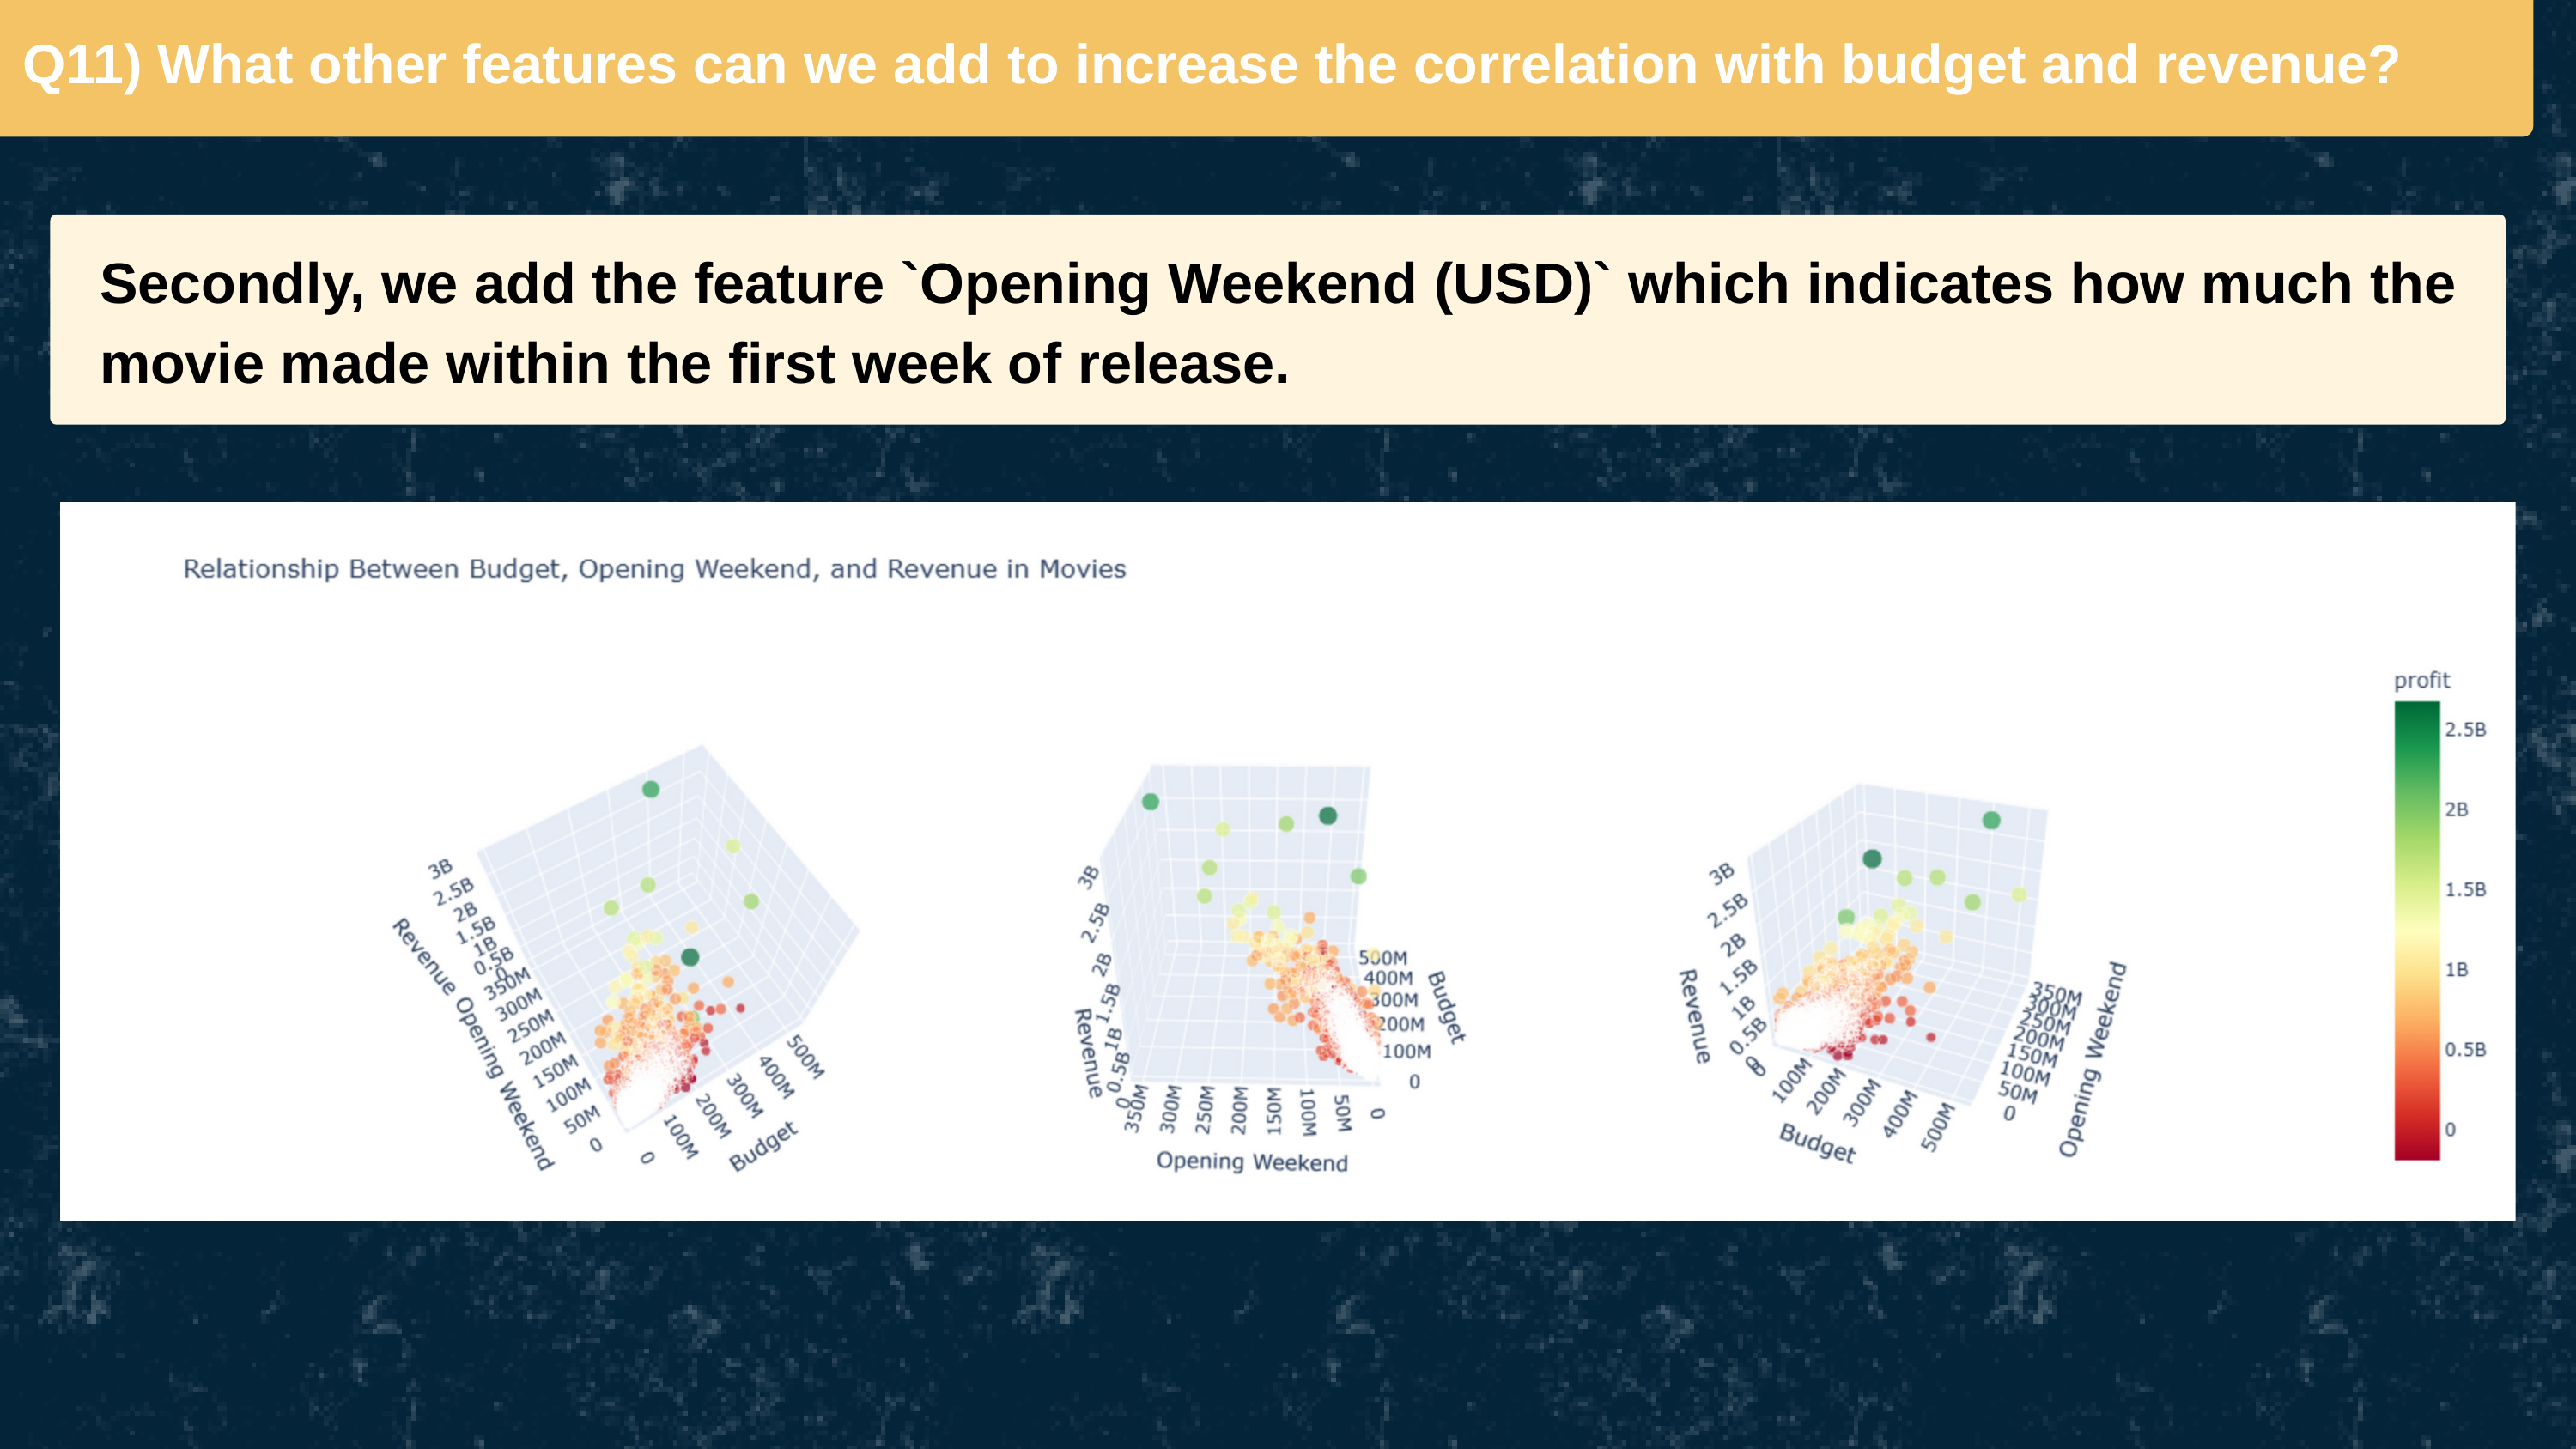

Q11) What other features can we add to increase the correlation with budget and revenue?

Secondly, we add the feature `Opening Weekend (USD)` which indicates how much the movie made within the first week of release.